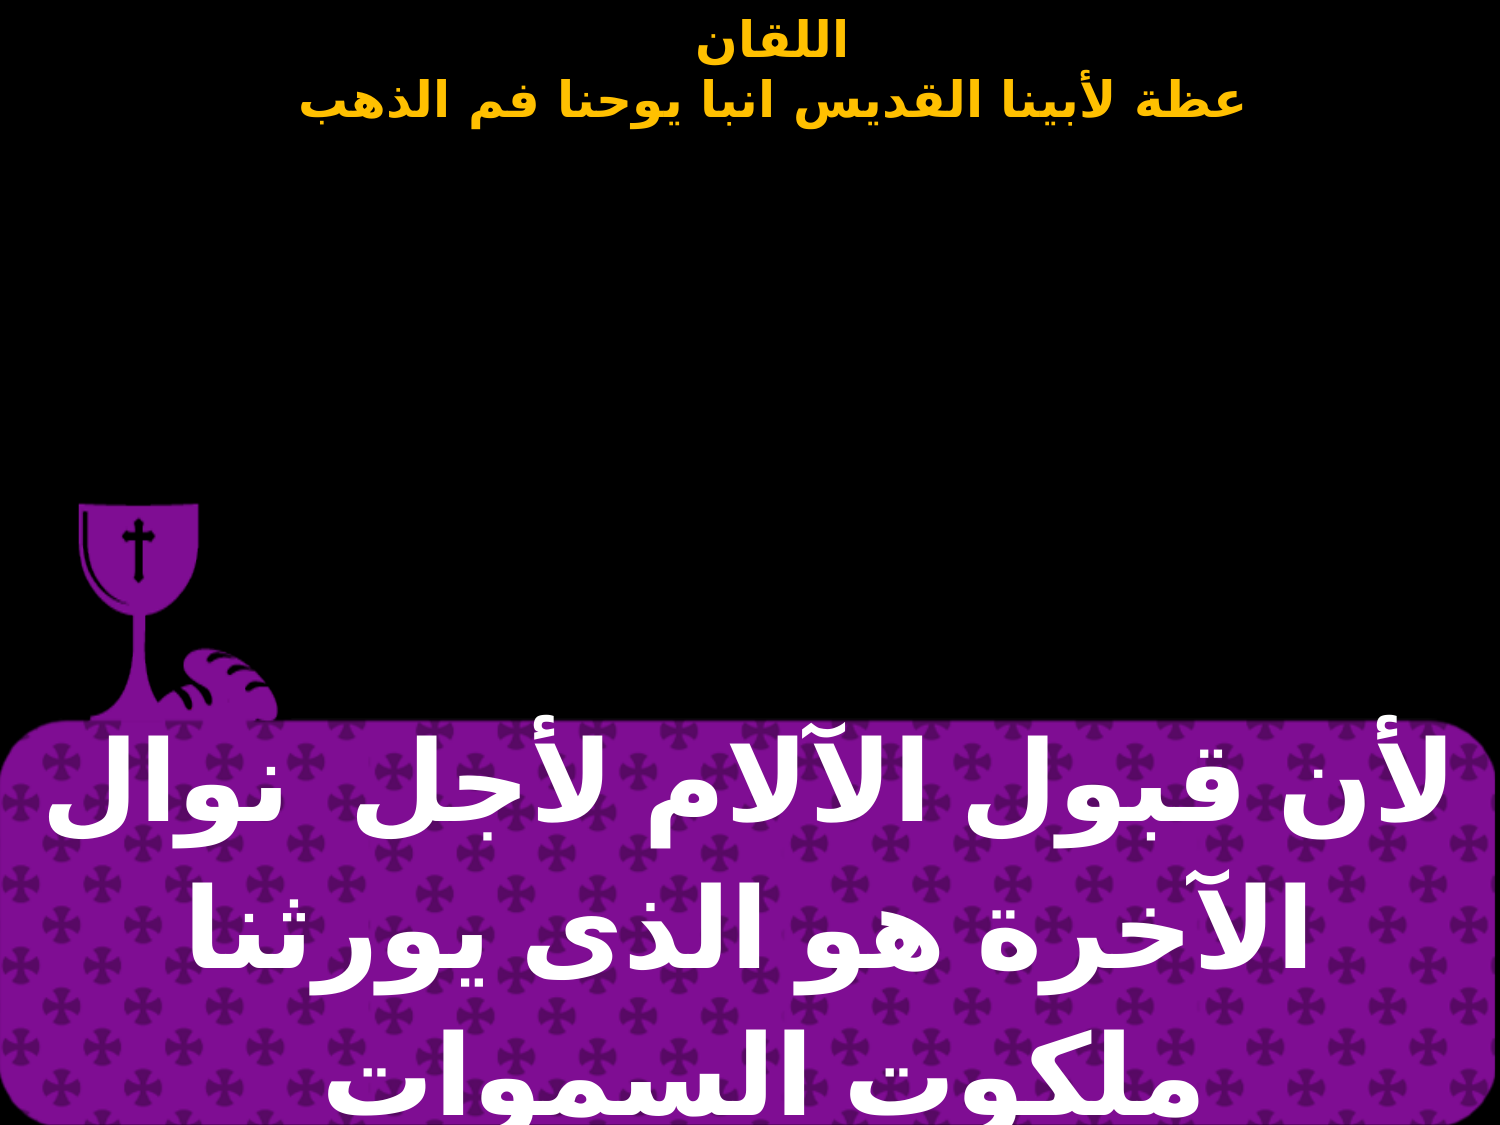

| لأن قبول الآلام لأجل  نوال الآخرة هو الذى يورثنا ملكوت السموات |
| --- |